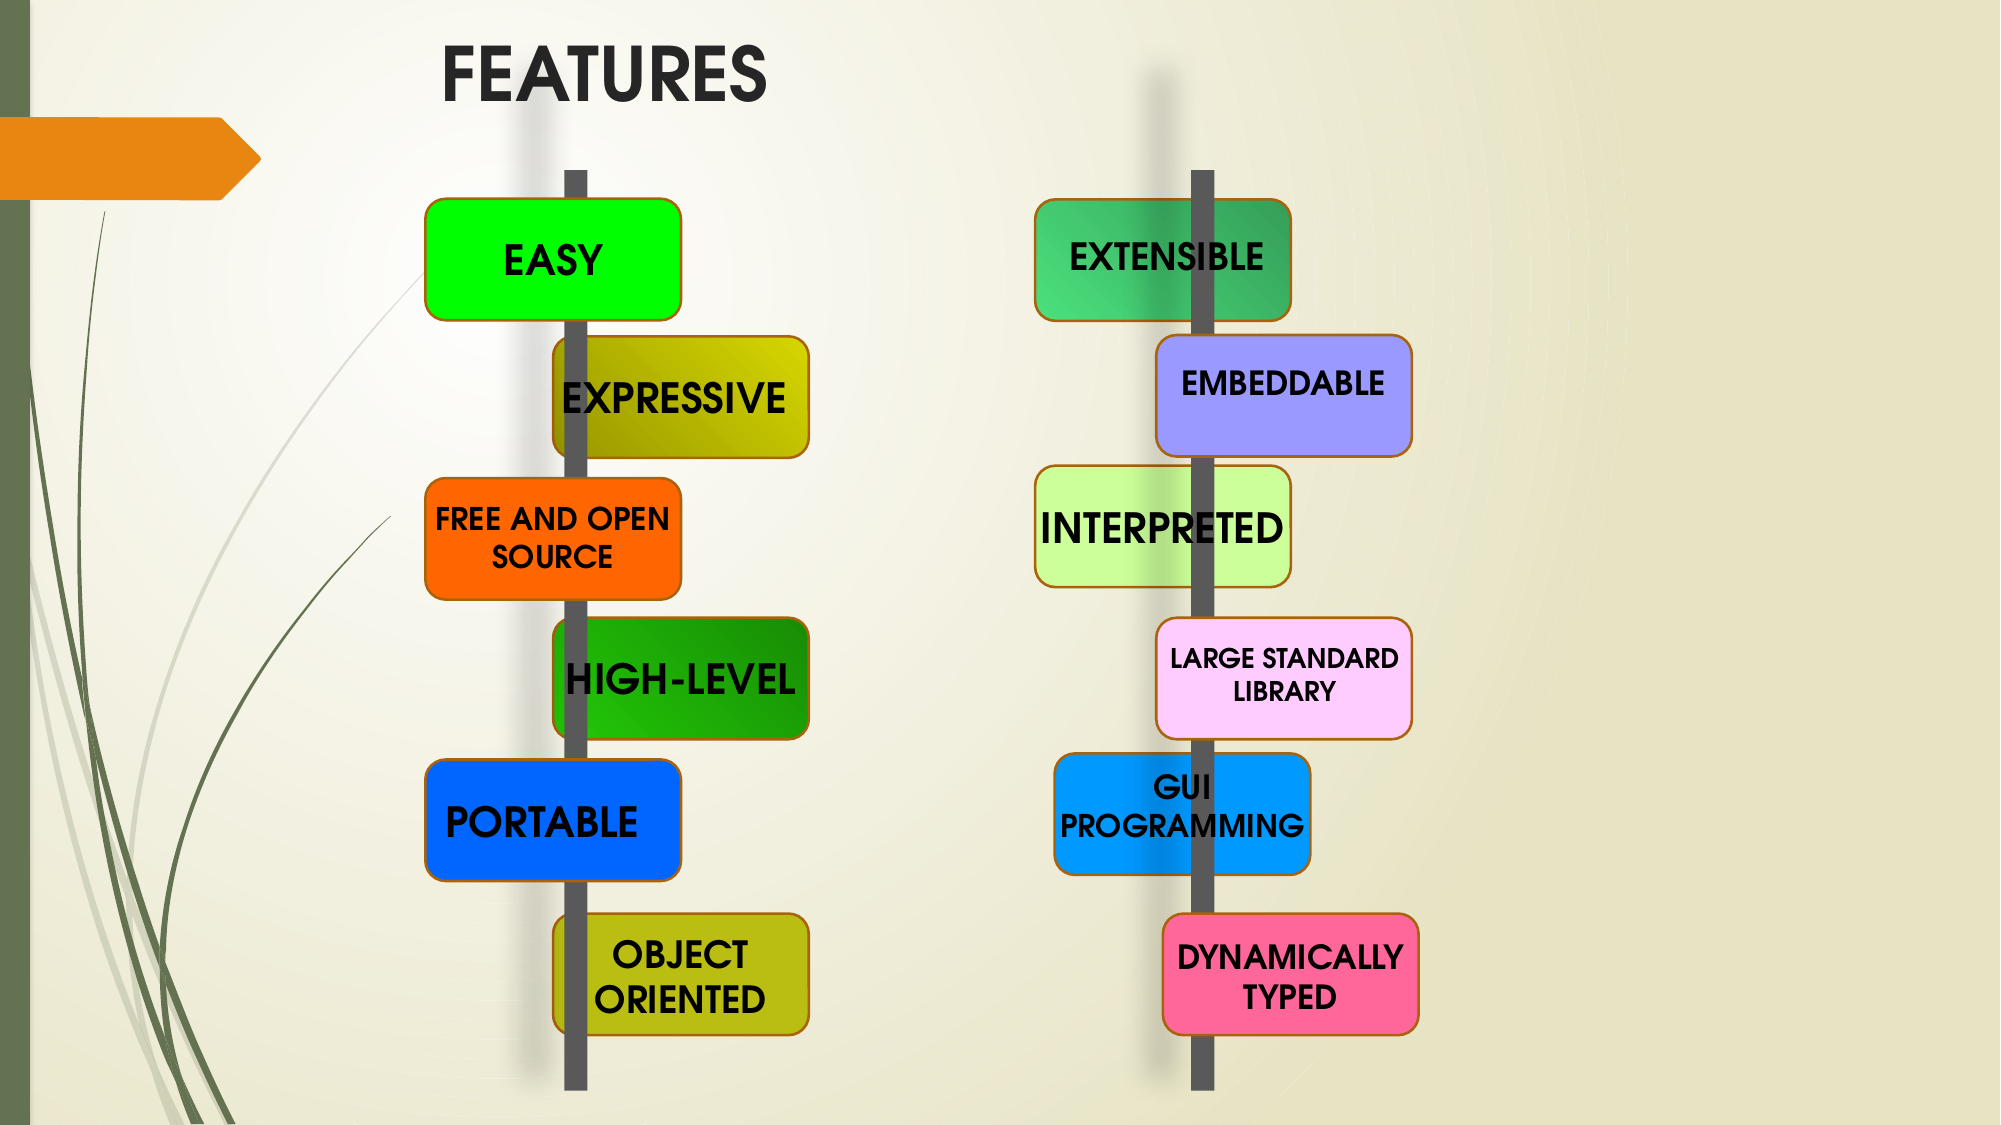

# FEATURES

EXTENSIBLE
EASY

EMBEDDABLE
EXPRESSIVE

FREE AND OPEN SOURCE
INTERPRETED

LARGE STANDARD LIBRARY
HIGH-LEVEL

GUI PROGRAMMING

PORTABLE

OBJECT ORIENTED
DYNAMICALLY TYPED